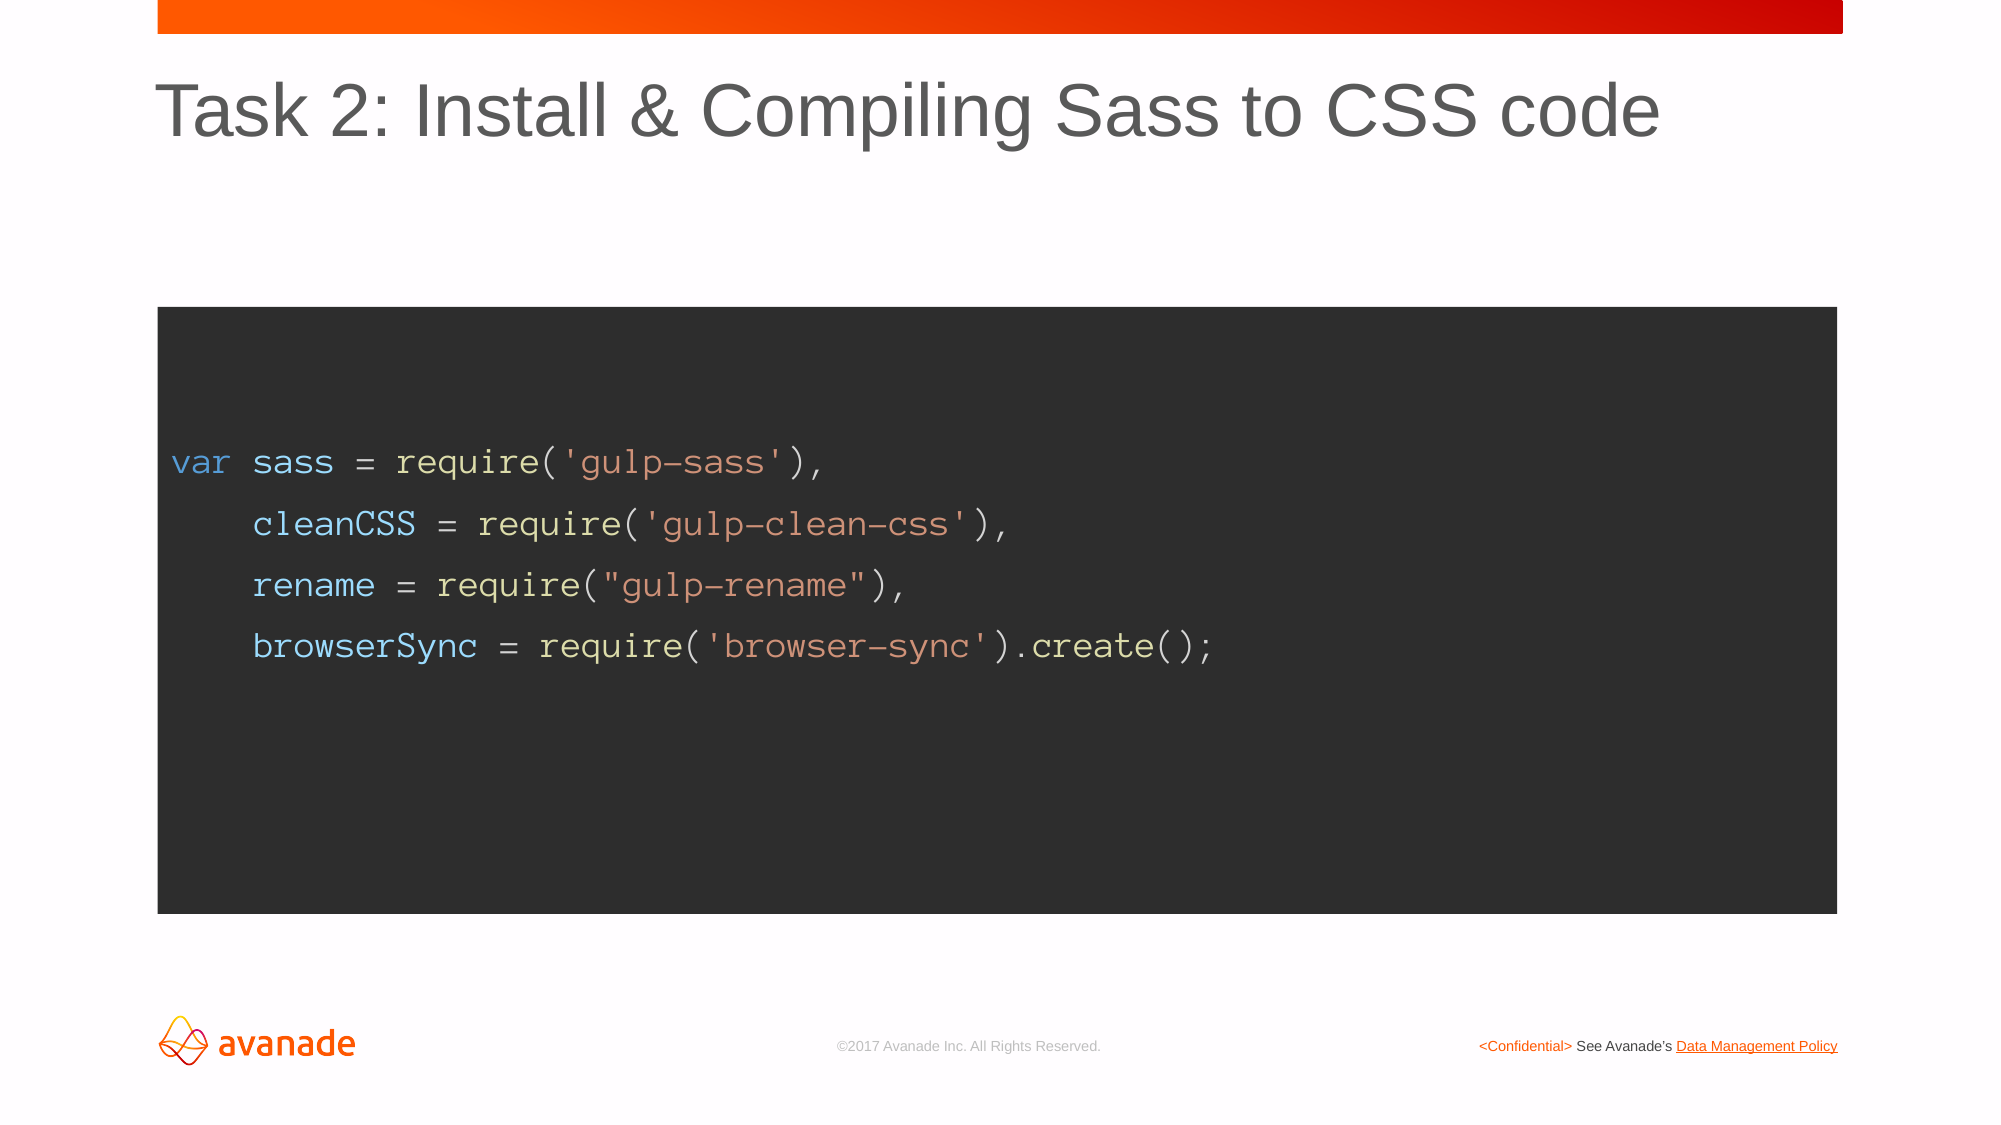

Task 2: Install & Compiling Sass to CSS code

var sass = require('gulp-sass'),
    cleanCSS = require('gulp-clean-css'),
    rename = require("gulp-rename"),
    browserSync = require('browser-sync').create();